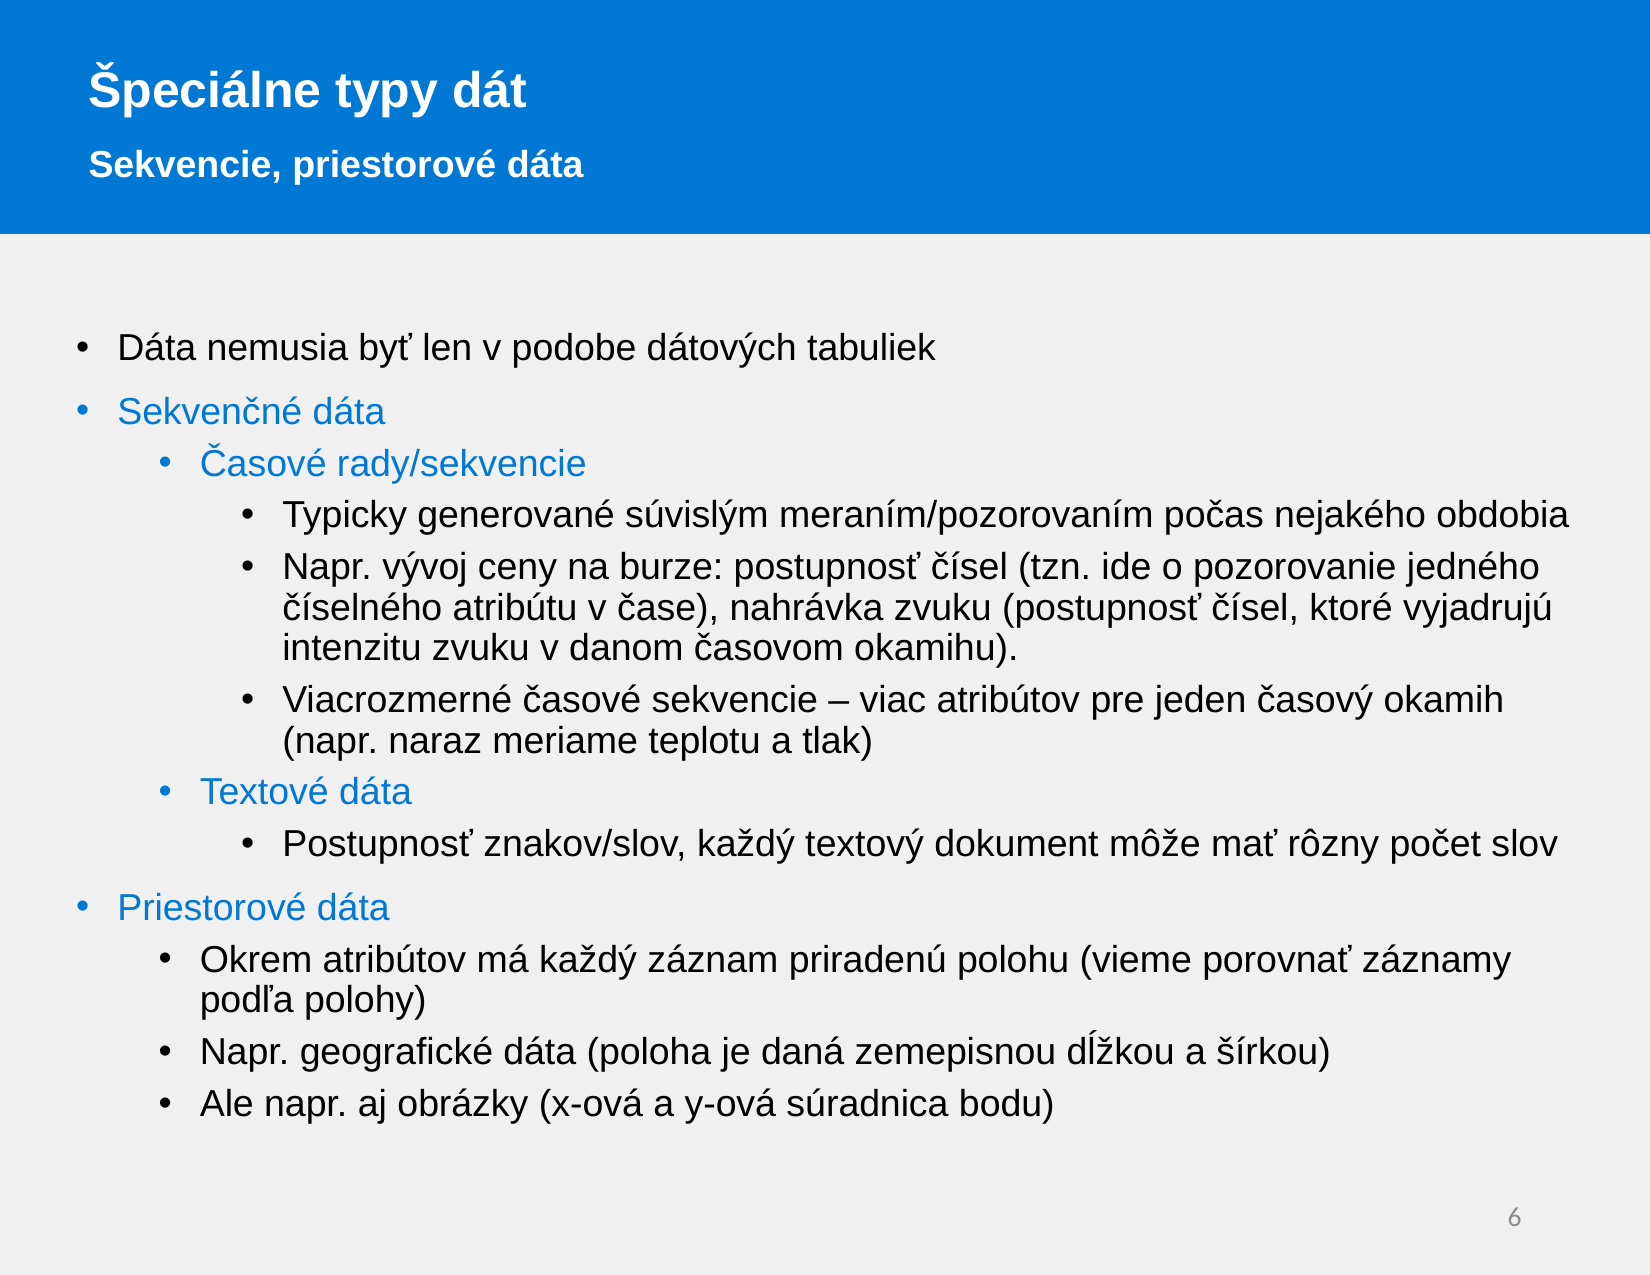

Špeciálne typy dát
Sekvencie, priestorové dáta
Dáta nemusia byť len v podobe dátových tabuliek
Sekvenčné dáta
Časové rady/sekvencie
Typicky generované súvislým meraním/pozorovaním počas nejakého obdobia
Napr. vývoj ceny na burze: postupnosť čísel (tzn. ide o pozorovanie jedného číselného atribútu v čase), nahrávka zvuku (postupnosť čísel, ktoré vyjadrujú intenzitu zvuku v danom časovom okamihu).
Viacrozmerné časové sekvencie – viac atribútov pre jeden časový okamih (napr. naraz meriame teplotu a tlak)
Textové dáta
Postupnosť znakov/slov, každý textový dokument môže mať rôzny počet slov
Priestorové dáta
Okrem atribútov má každý záznam priradenú polohu (vieme porovnať záznamy podľa polohy)
Napr. geografické dáta (poloha je daná zemepisnou dĺžkou a šírkou)
Ale napr. aj obrázky (x-ová a y-ová súradnica bodu)
6